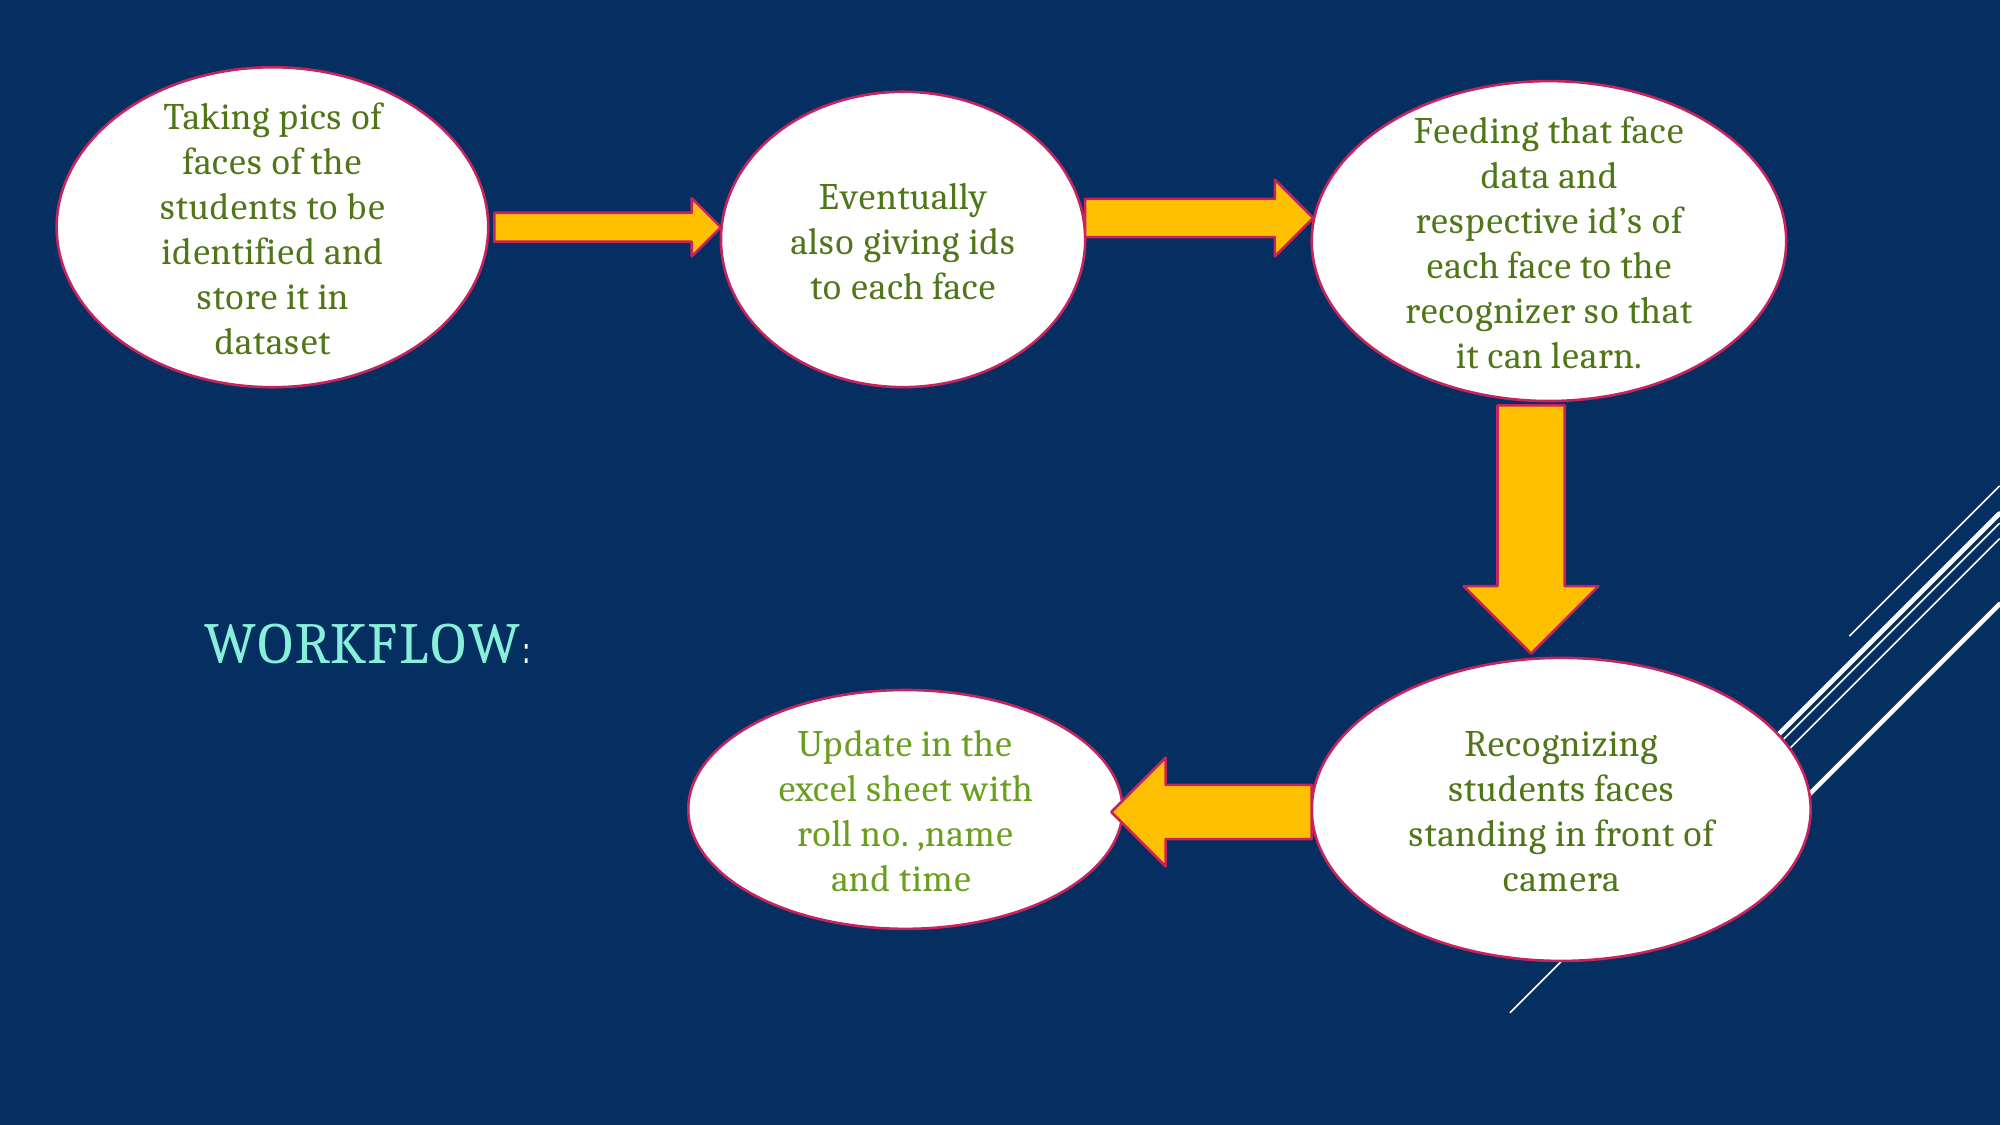

Taking pics of faces of the students to be identified and store it in dataset
Feeding that face data and respective id’s of each face to the recognizer so that it can learn.
Eventually also giving ids to each face

WORKFLOW:
Recognizing students faces standing in front of camera
Update in the excel sheet with roll no. ,name and time